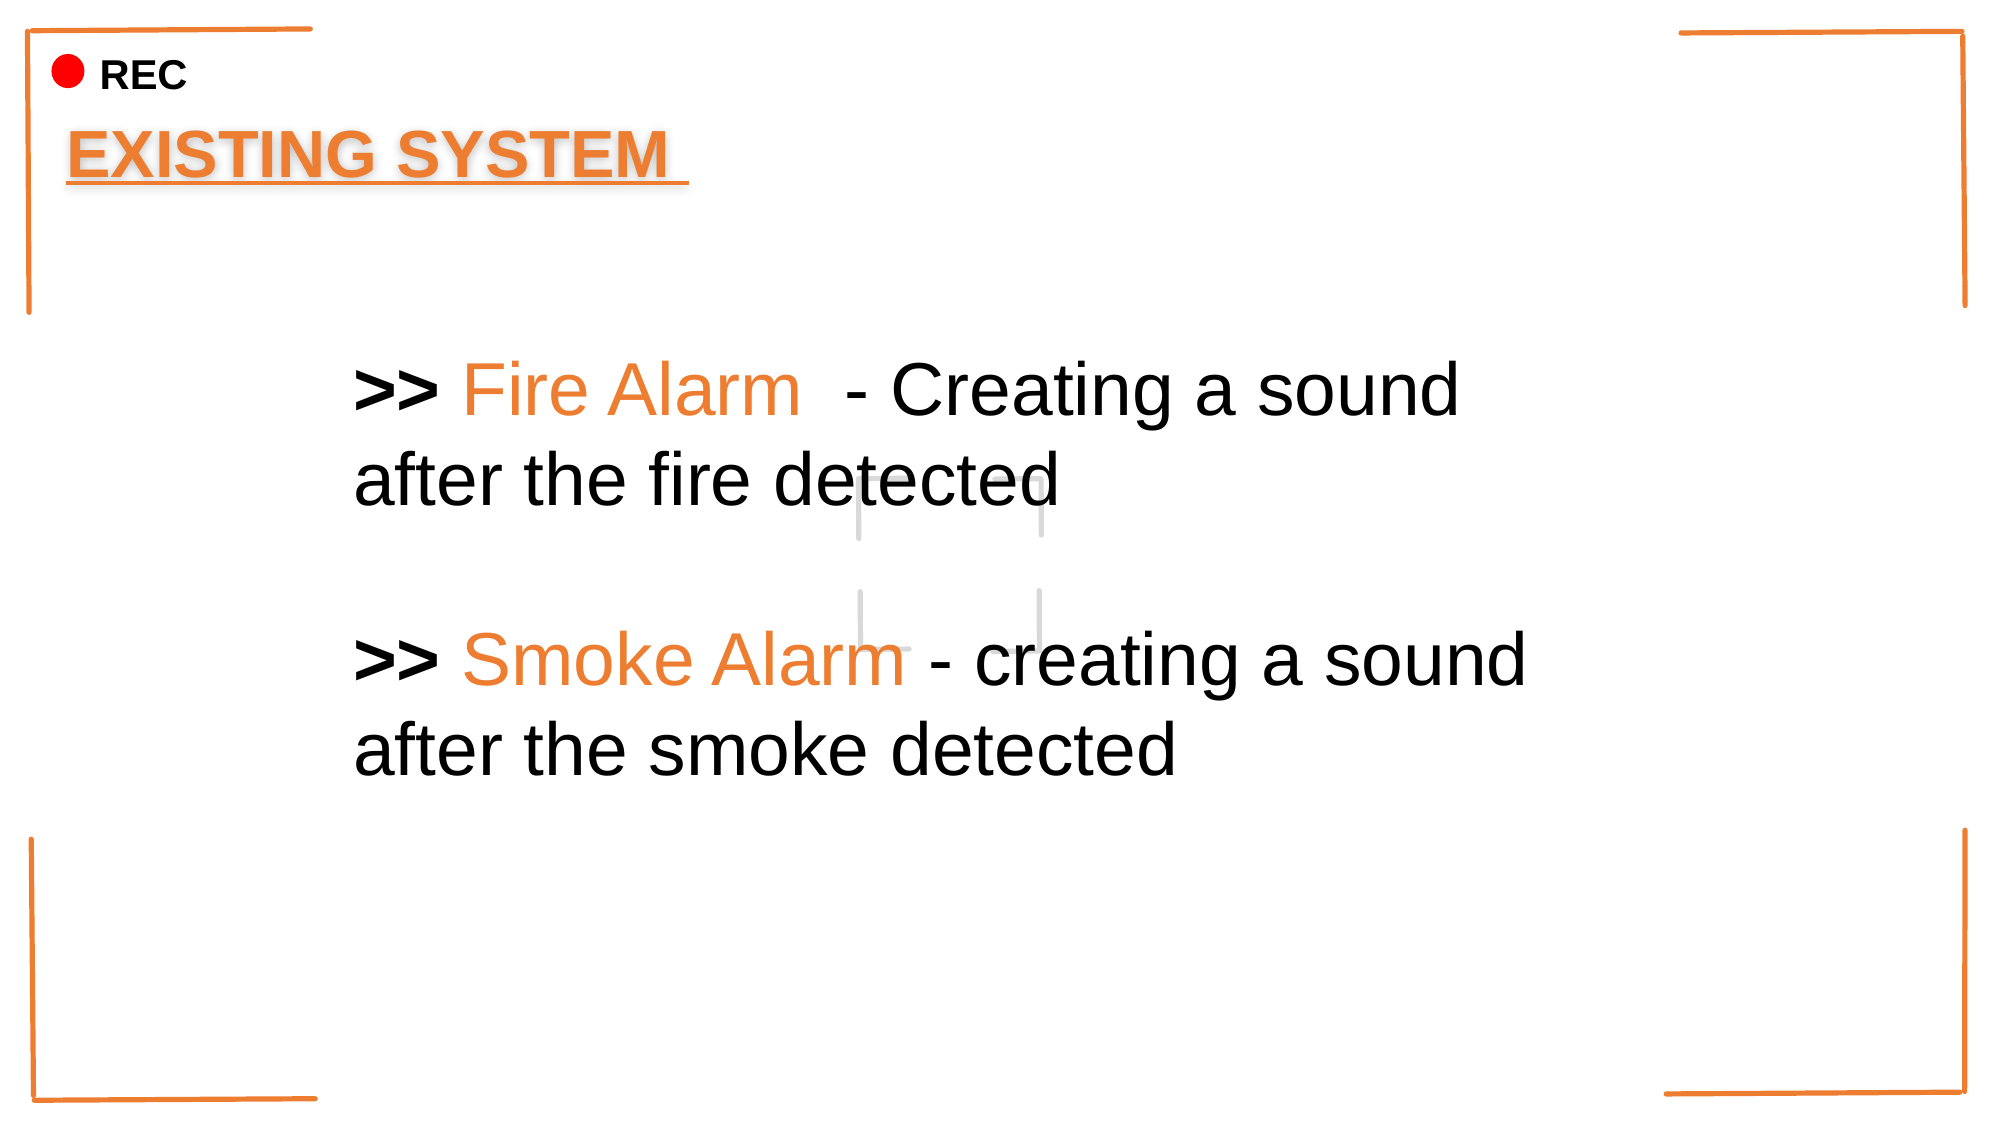

REC
EXISTING SYSTEM
>> Fire Alarm  - Creating a sound after the fire detected

>> Smoke Alarm - creating a sound after the smoke detected